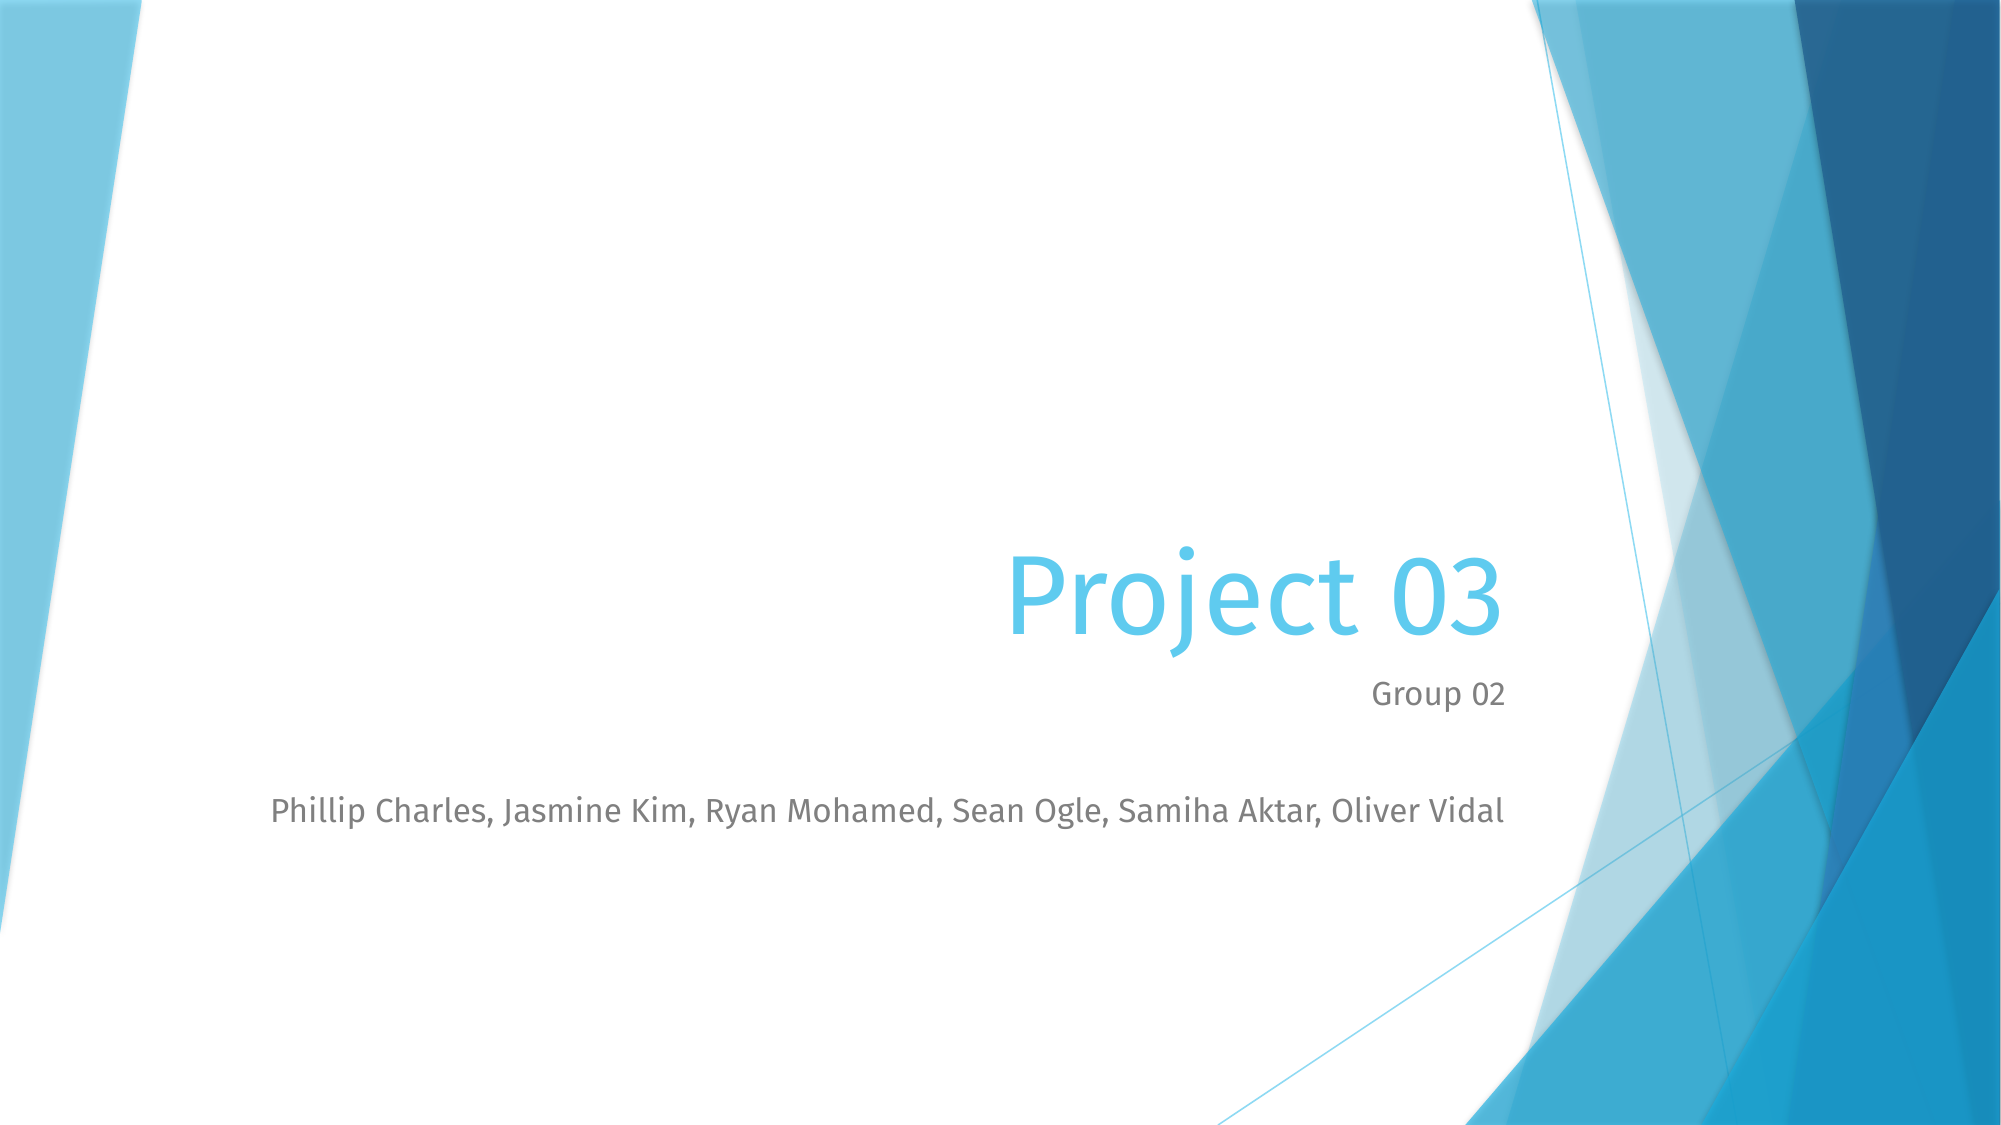

# Project 03
Group 02

Phillip Charles, Jasmine Kim, Ryan Mohamed, Sean Ogle, Samiha Aktar, Oliver Vidal